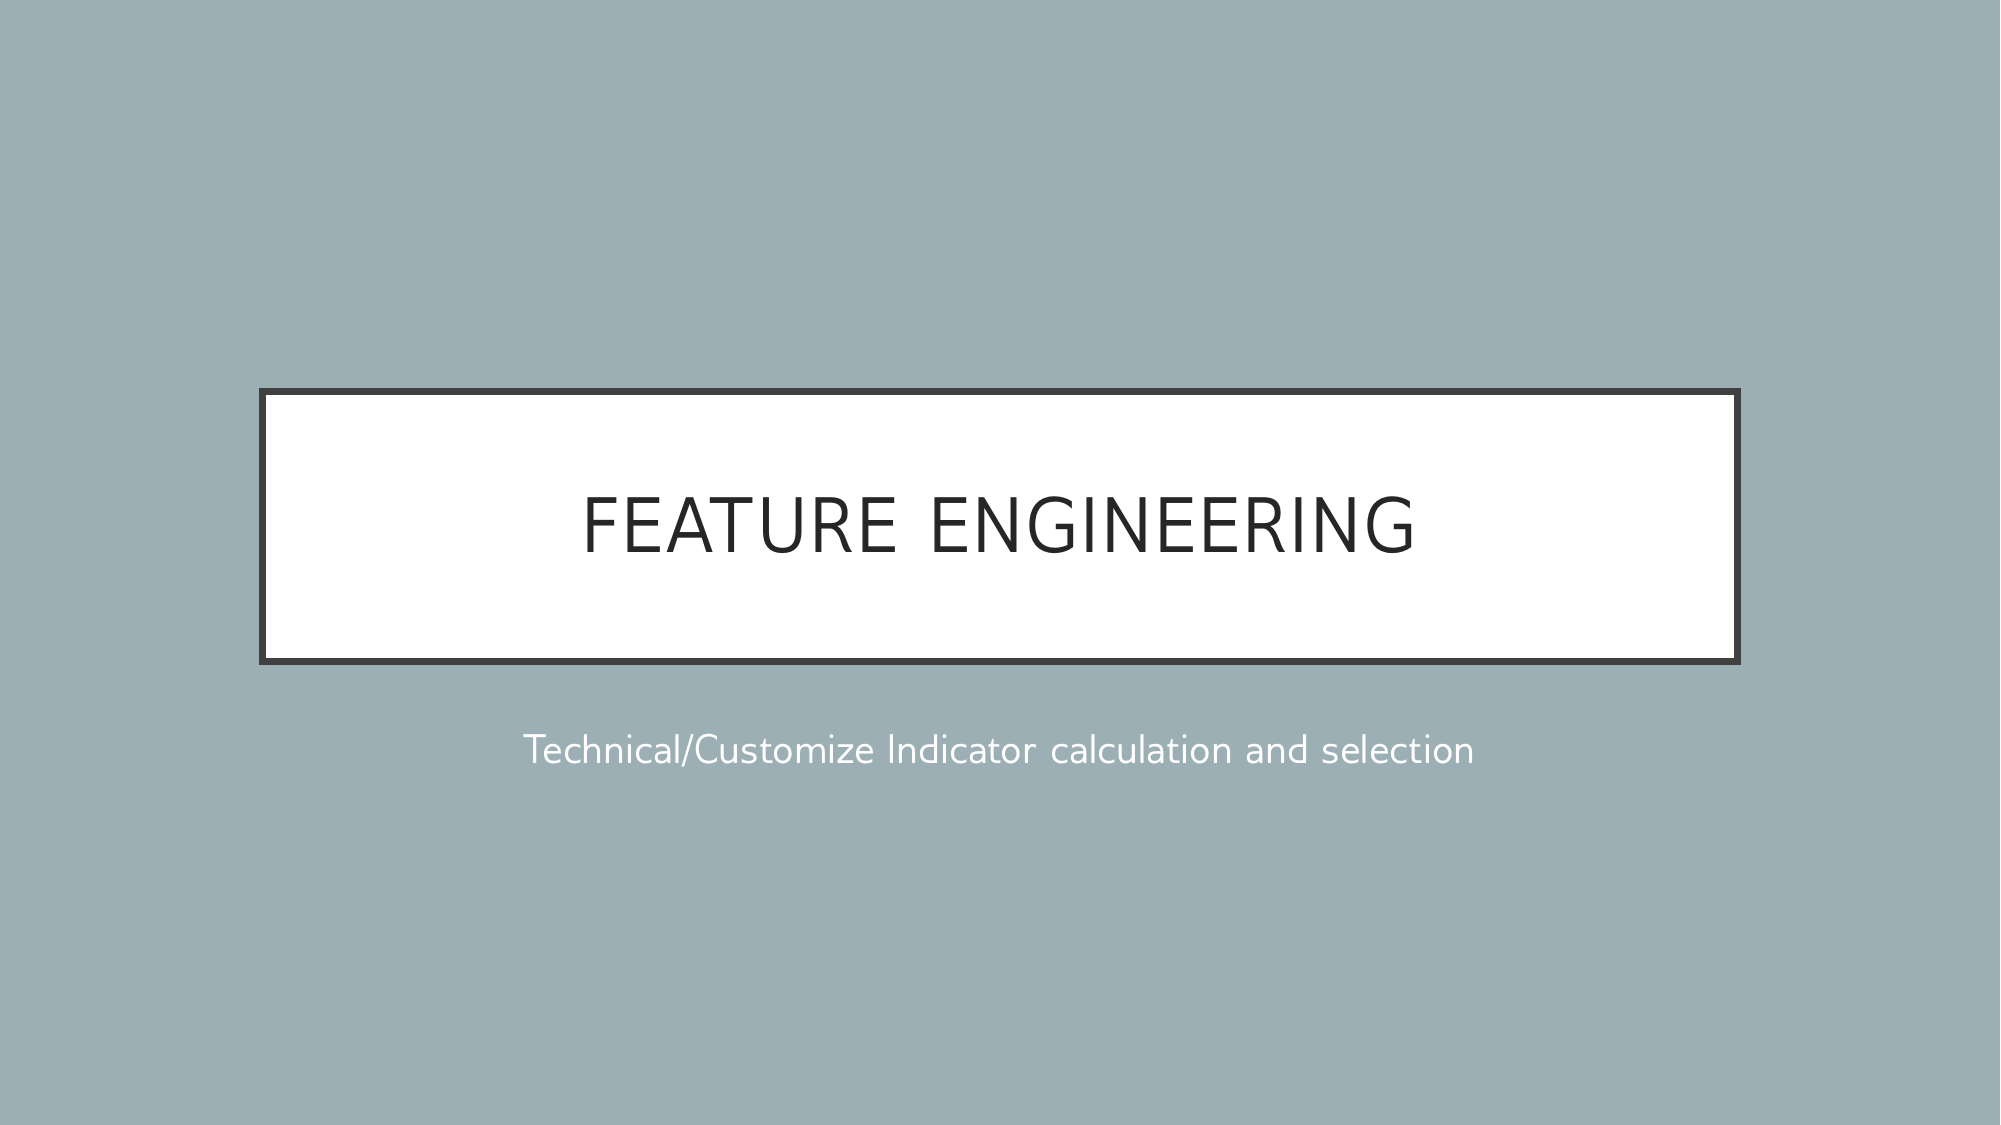

# Feature Engineering
Technical/Customize Indicator calculation and selection